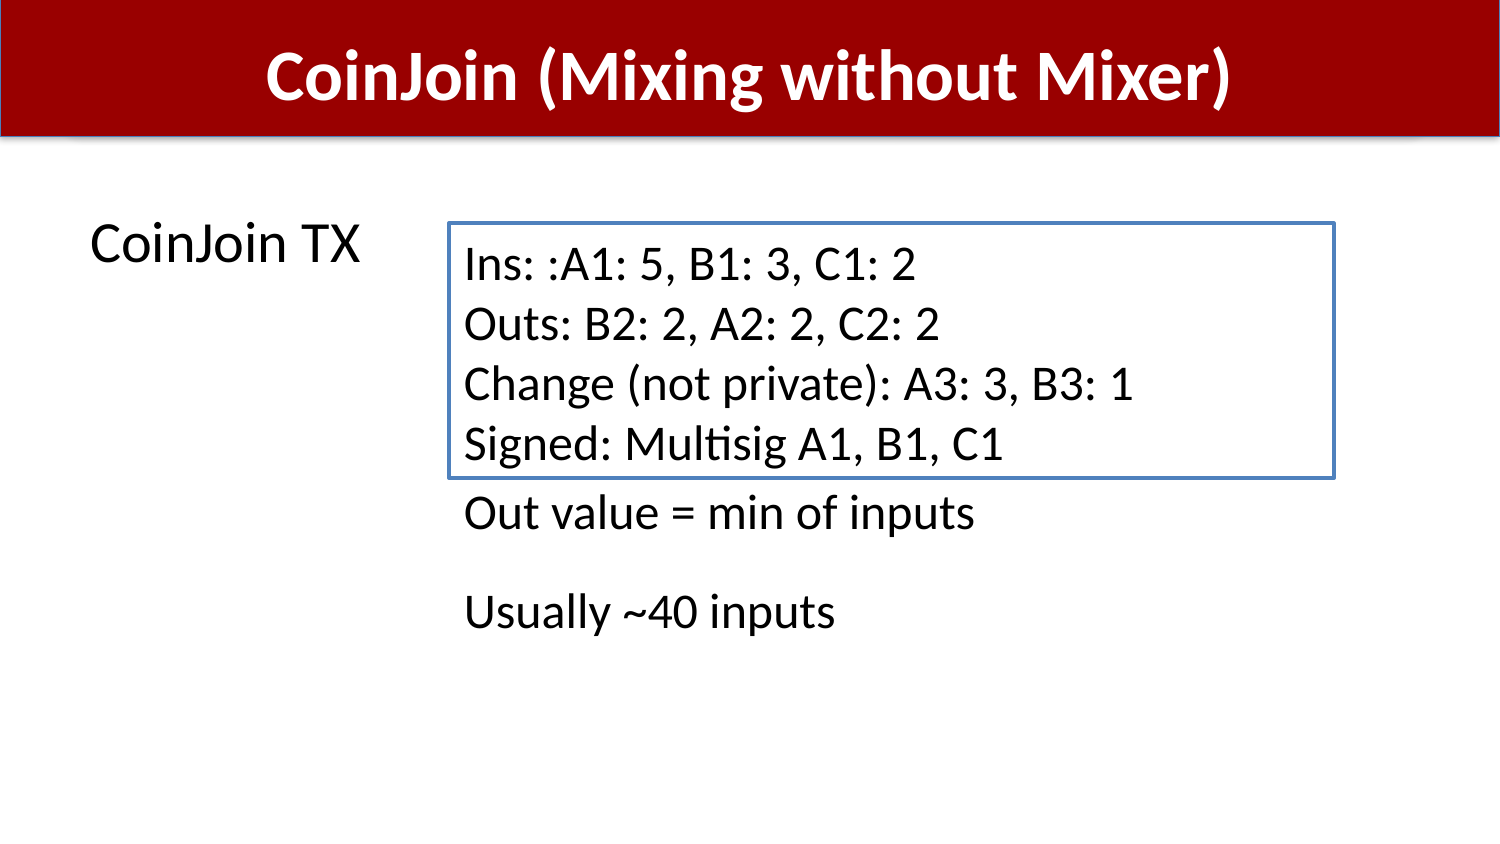

# CoinJoin (Mixing without Mixer)
CoinJoin TX
Ins: :A1: 5, B1: 3, C1: 2
Outs: B2: 2, A2: 2, C2: 2
Change (not private): A3: 3, B3: 1
Signed: Multisig A1, B1, C1
Out value = min of inputs
Usually ~40 inputs